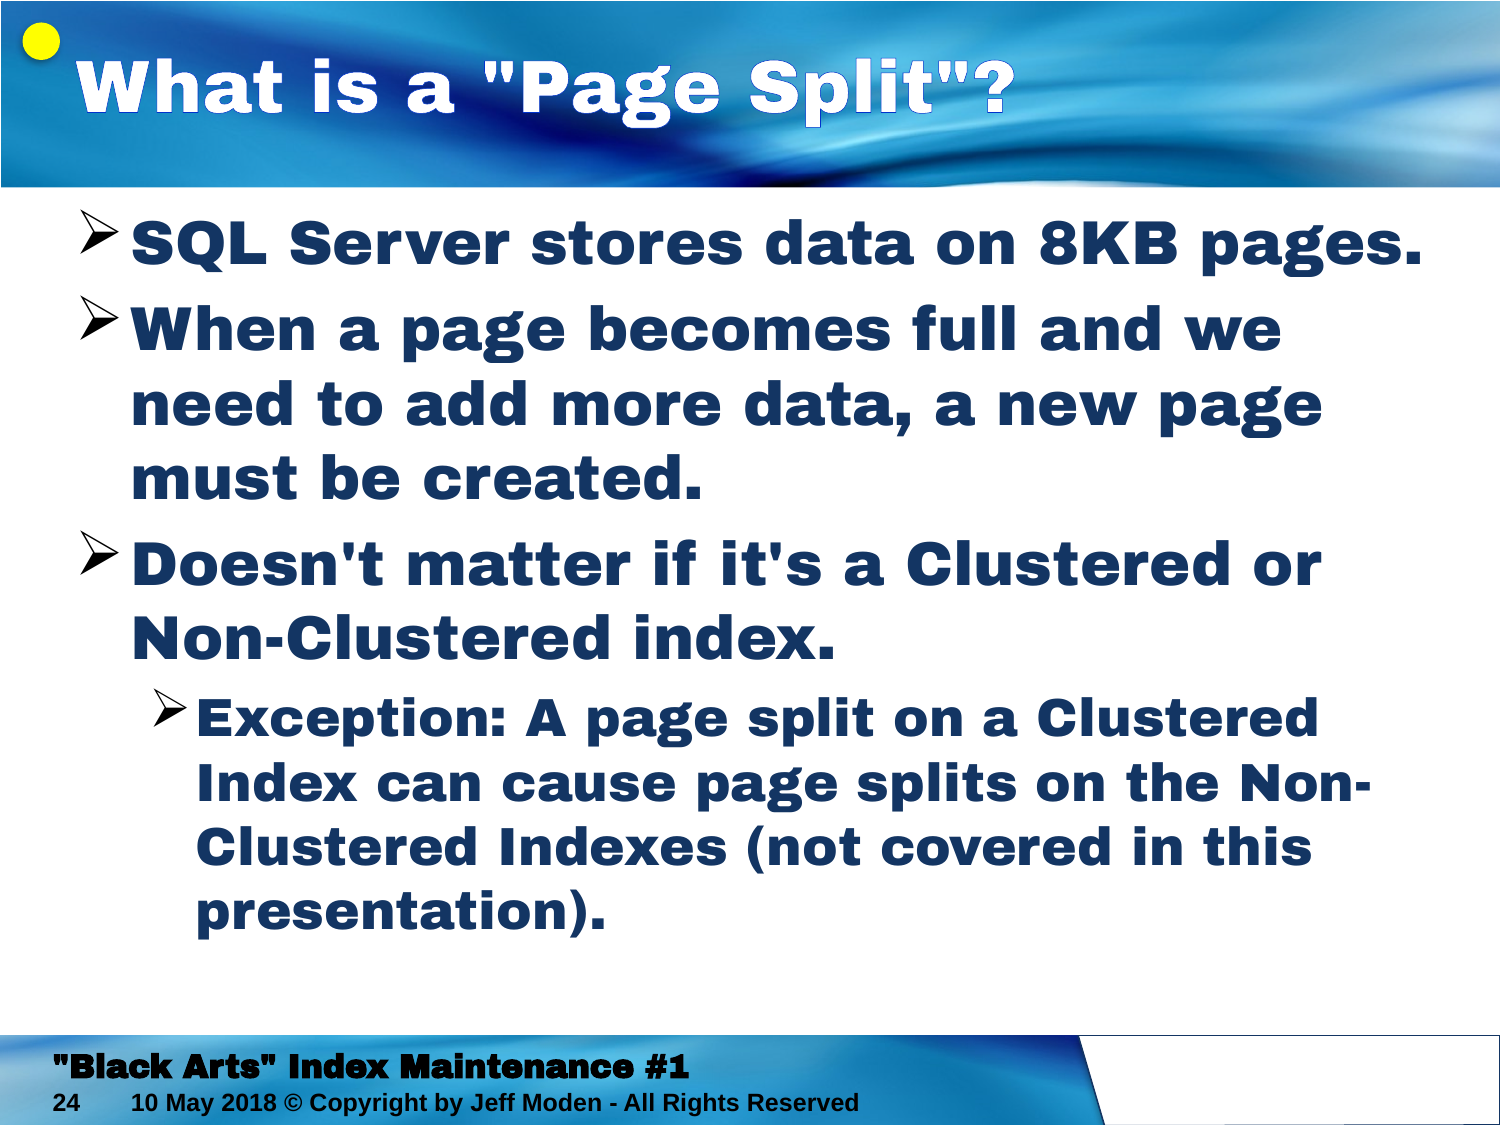

# What is a "Page Split"?

SQL Server stores data on 8KB pages.
When a page becomes full and we need to add more data, a new page must be created.
Doesn't matter if it's a Clustered or Non-Clustered index.
Exception: A page split on a Clustered Index can cause page splits on the Non-Clustered Indexes (not covered in this presentation).
"Black Arts" Index Maintenance #1
24
10 May 2018 © Copyright by Jeff Moden - All Rights Reserved